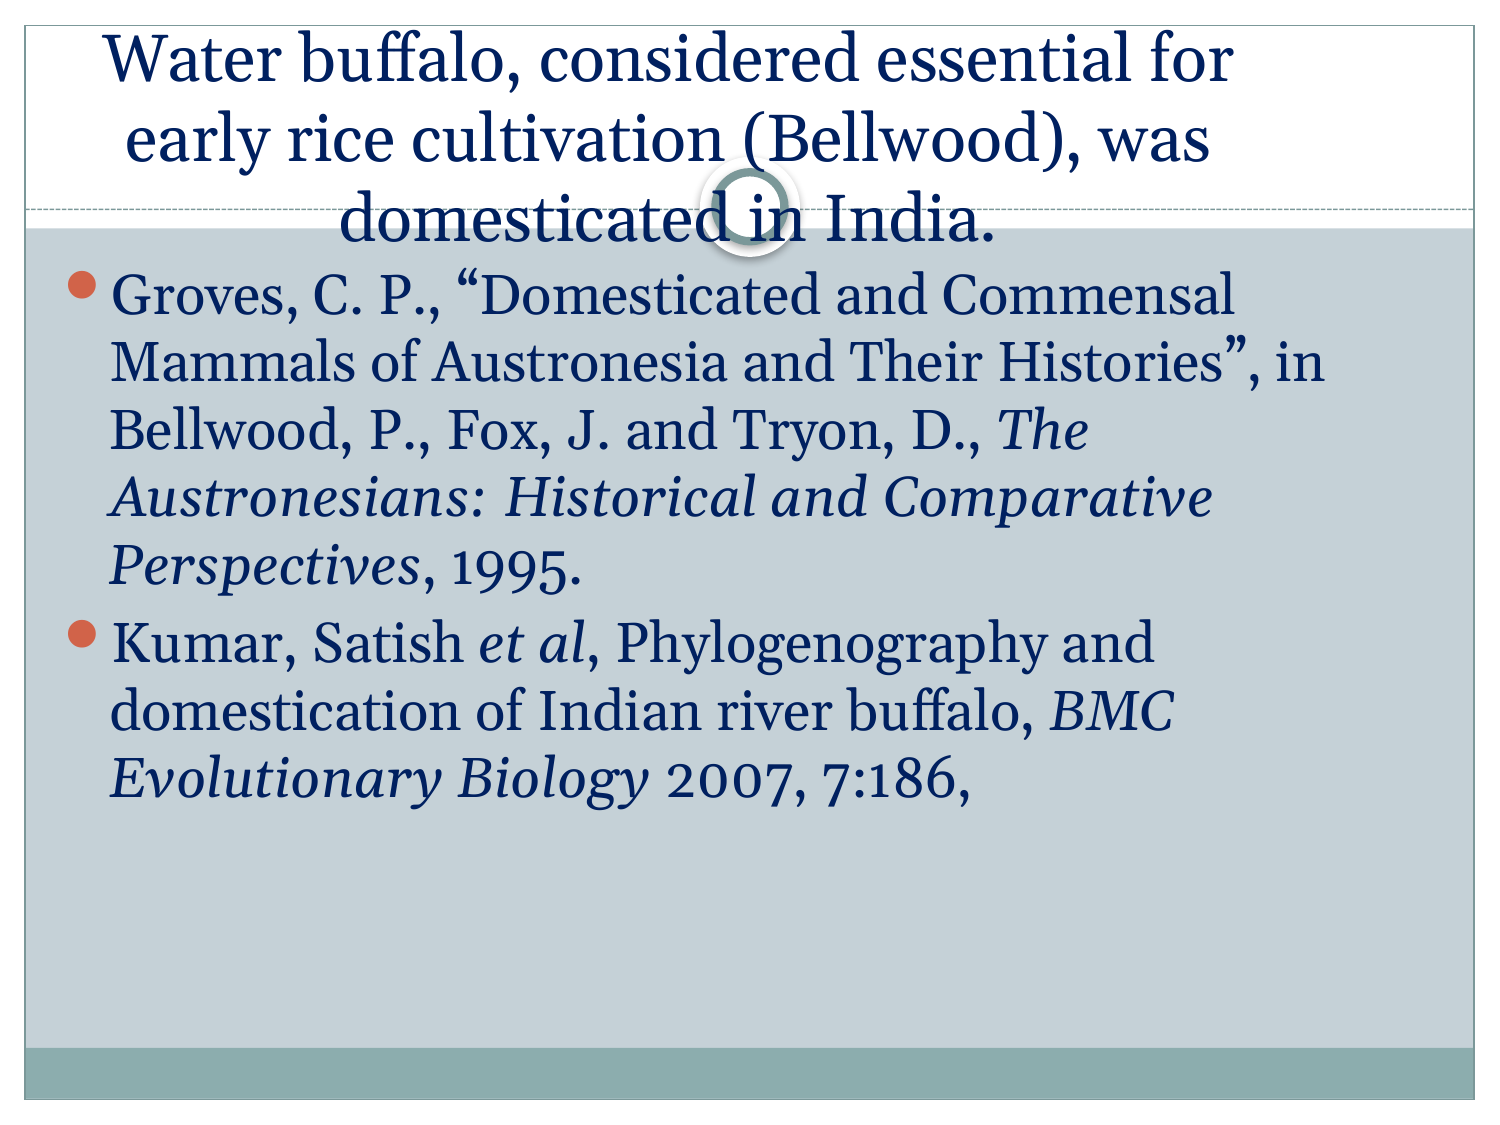

# Water buffalo, considered essential for early rice cultivation (Bellwood), was domesticated in India.
Groves, C. P., “Domesticated and Commensal Mammals of Austronesia and Their Histories”, in Bellwood, P., Fox, J. and Tryon, D., The Austronesians: Historical and Comparative Perspectives, 1995.
Kumar, Satish et al, Phylogenography and domestication of Indian river buffalo, BMC Evolutionary Biology 2007, 7:186,